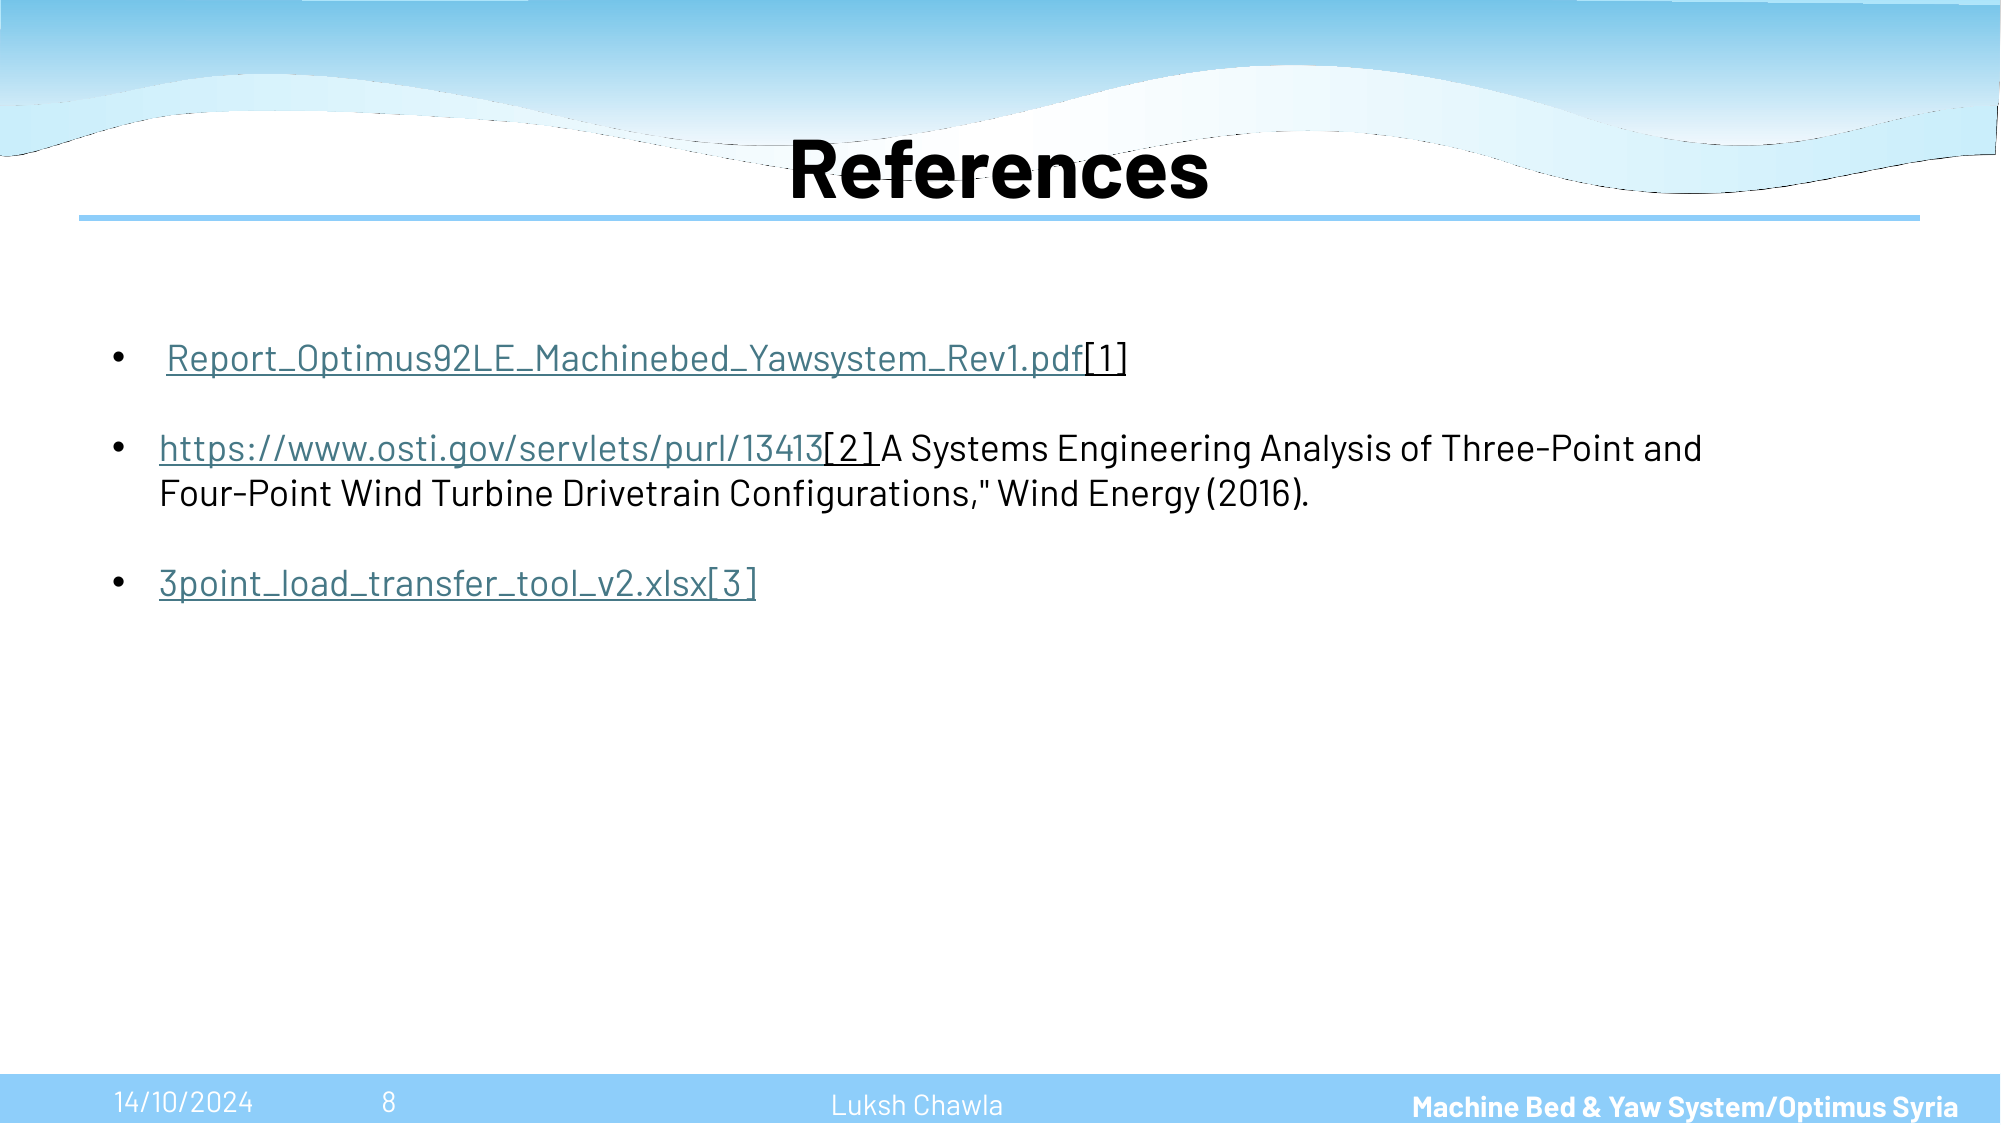

# References

 Report_Optimus92LE_Machinebed_Yawsystem_Rev1.pdf[1]
https://www.osti.gov/servlets/purl/13413[2] A Systems Engineering Analysis of Three-Point and Four-Point Wind Turbine Drivetrain Configurations," Wind Energy (2016).
3point_load_transfer_tool_v2.xlsx[3]

Machine Bed & Yaw System/Optimus Syria
8
Luksh Chawla

14/10/2024